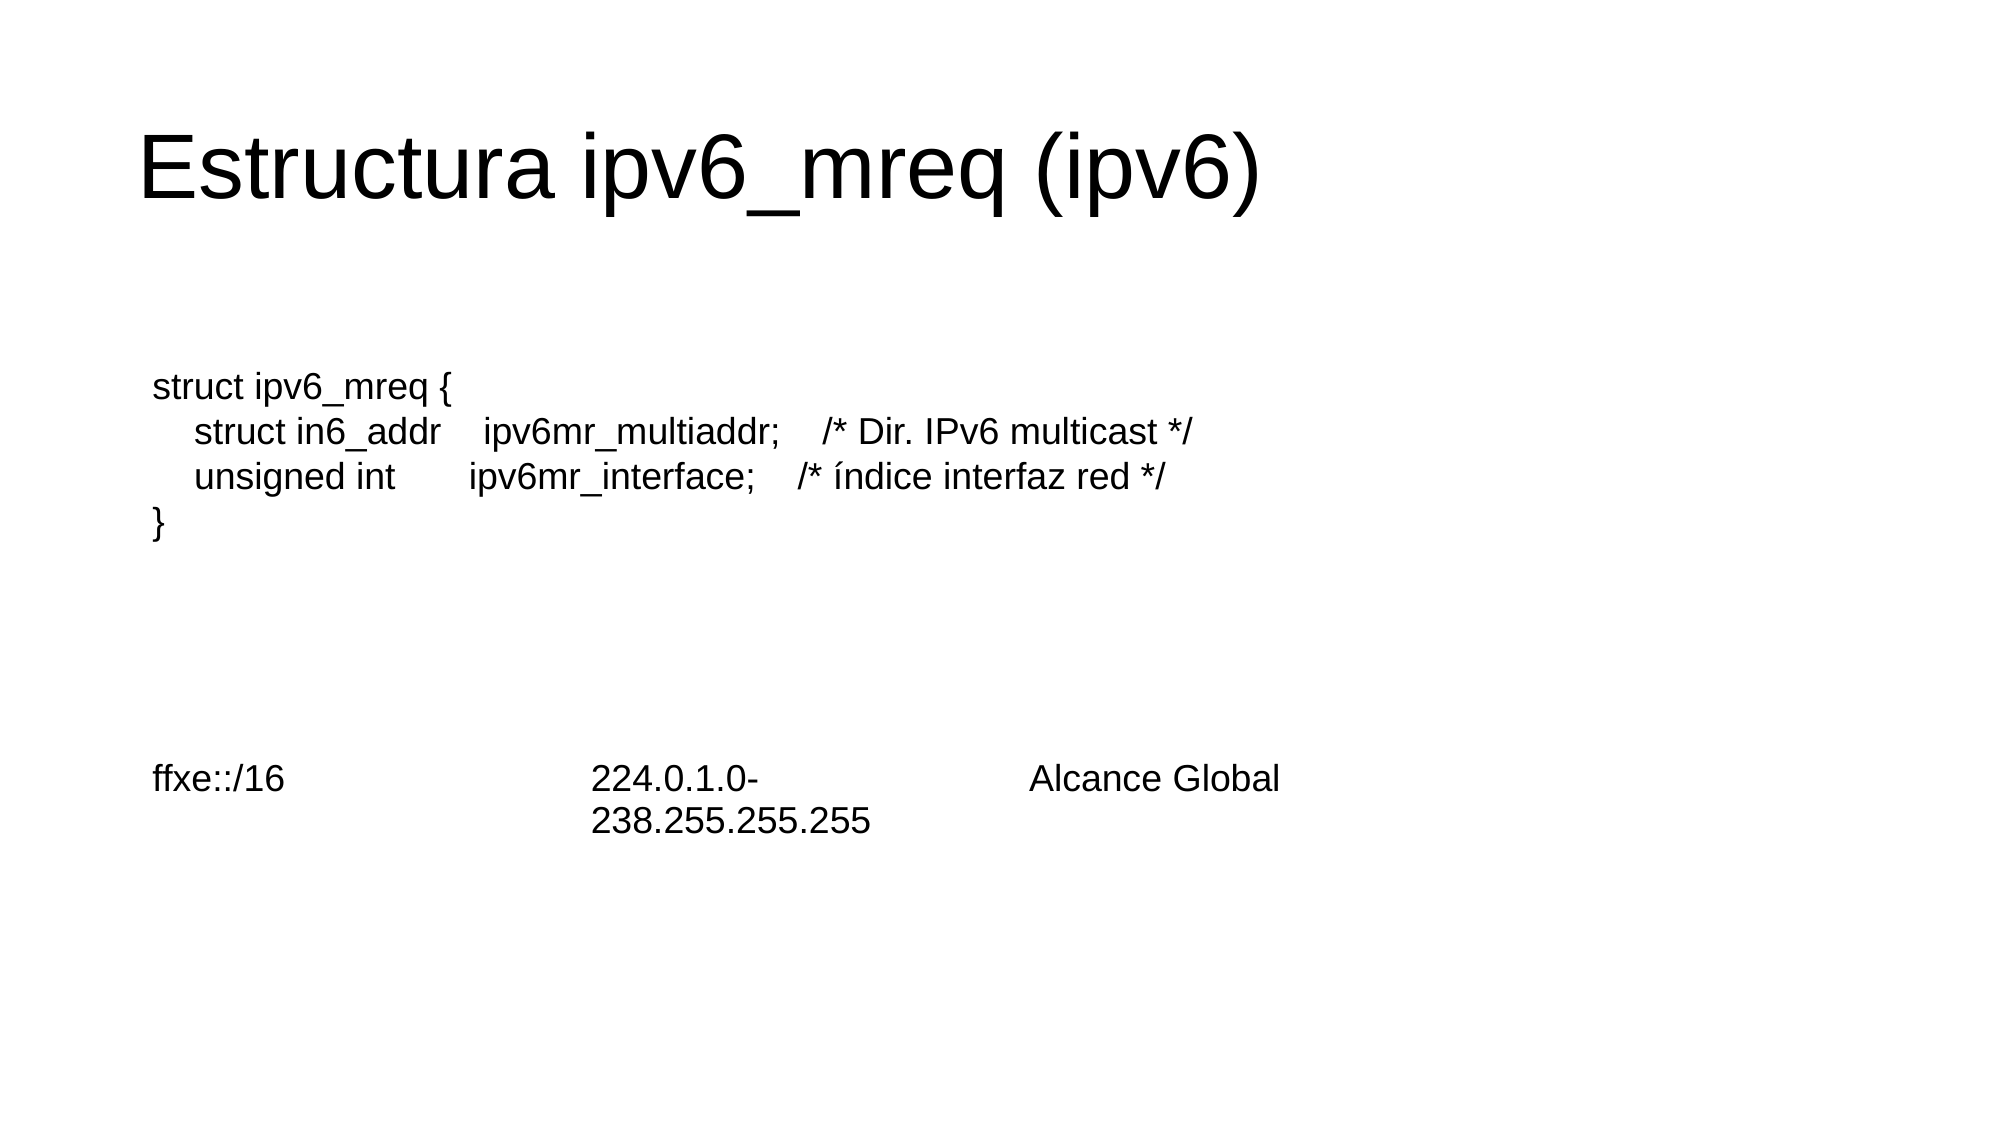

Estructura ipv6_mreq (ipv6)
struct ipv6_mreq {
    struct in6_addr    ipv6mr_multiaddr;    /* Dir. IPv6 multicast */
    unsigned int       ipv6mr_interface;    /* índice interfaz red */
}
| ffxe::/16 | 224.0.1.0-238.255.255.255 | Alcance Global |  |
| --- | --- | --- | --- |